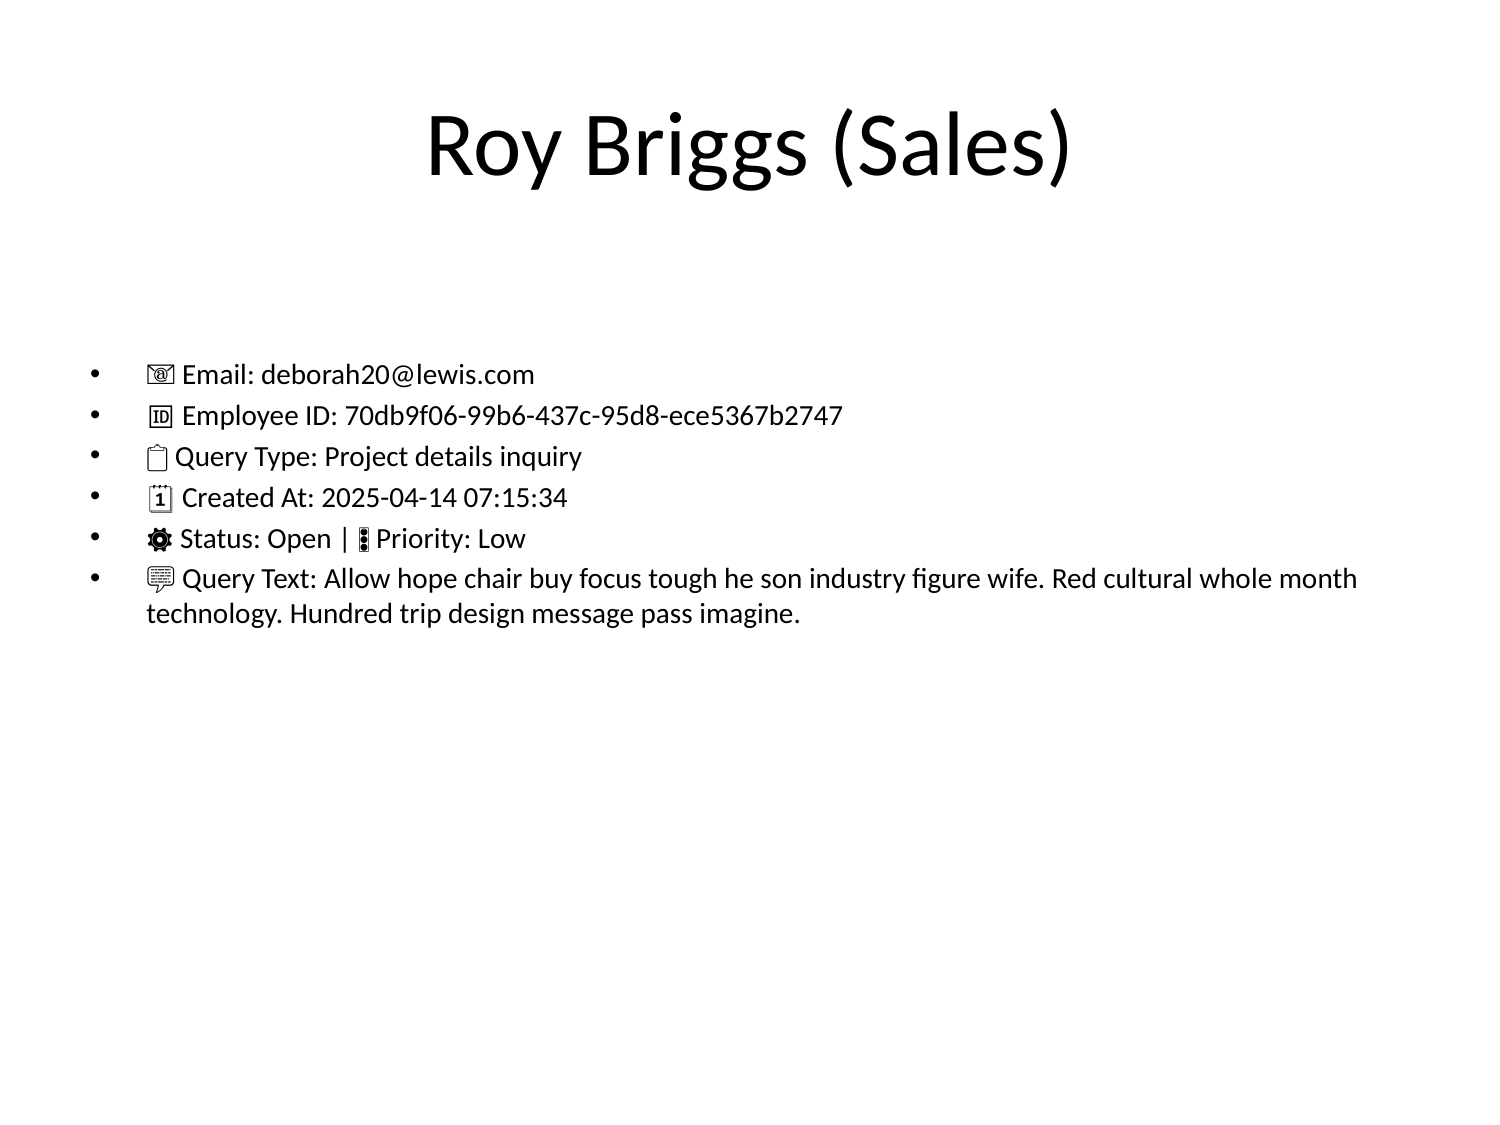

# Roy Briggs (Sales)

📧 Email: deborah20@lewis.com
🆔 Employee ID: 70db9f06-99b6-437c-95d8-ece5367b2747
📋 Query Type: Project details inquiry
🗓 Created At: 2025-04-14 07:15:34
⚙ Status: Open | 🚦 Priority: Low
💬 Query Text: Allow hope chair buy focus tough he son industry figure wife. Red cultural whole month technology. Hundred trip design message pass imagine.